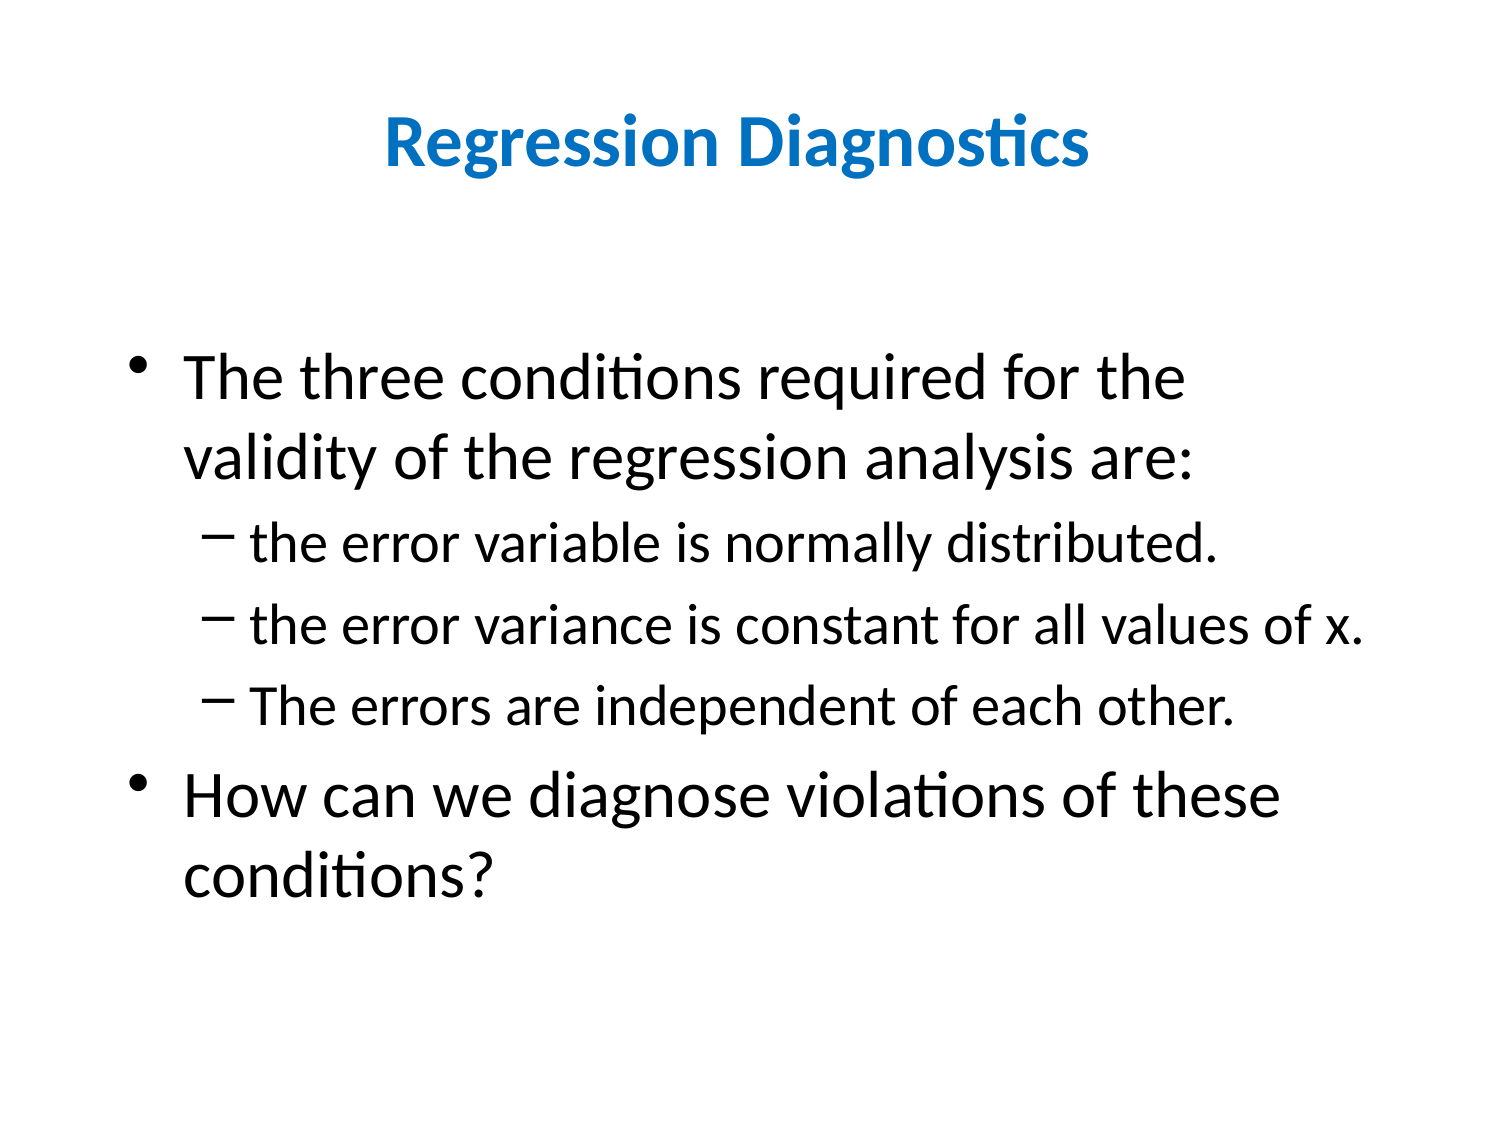

# Regression Diagnostics
The three conditions required for the validity of the regression analysis are:
the error variable is normally distributed.
the error variance is constant for all values of x.
The errors are independent of each other.
How can we diagnose violations of these conditions?